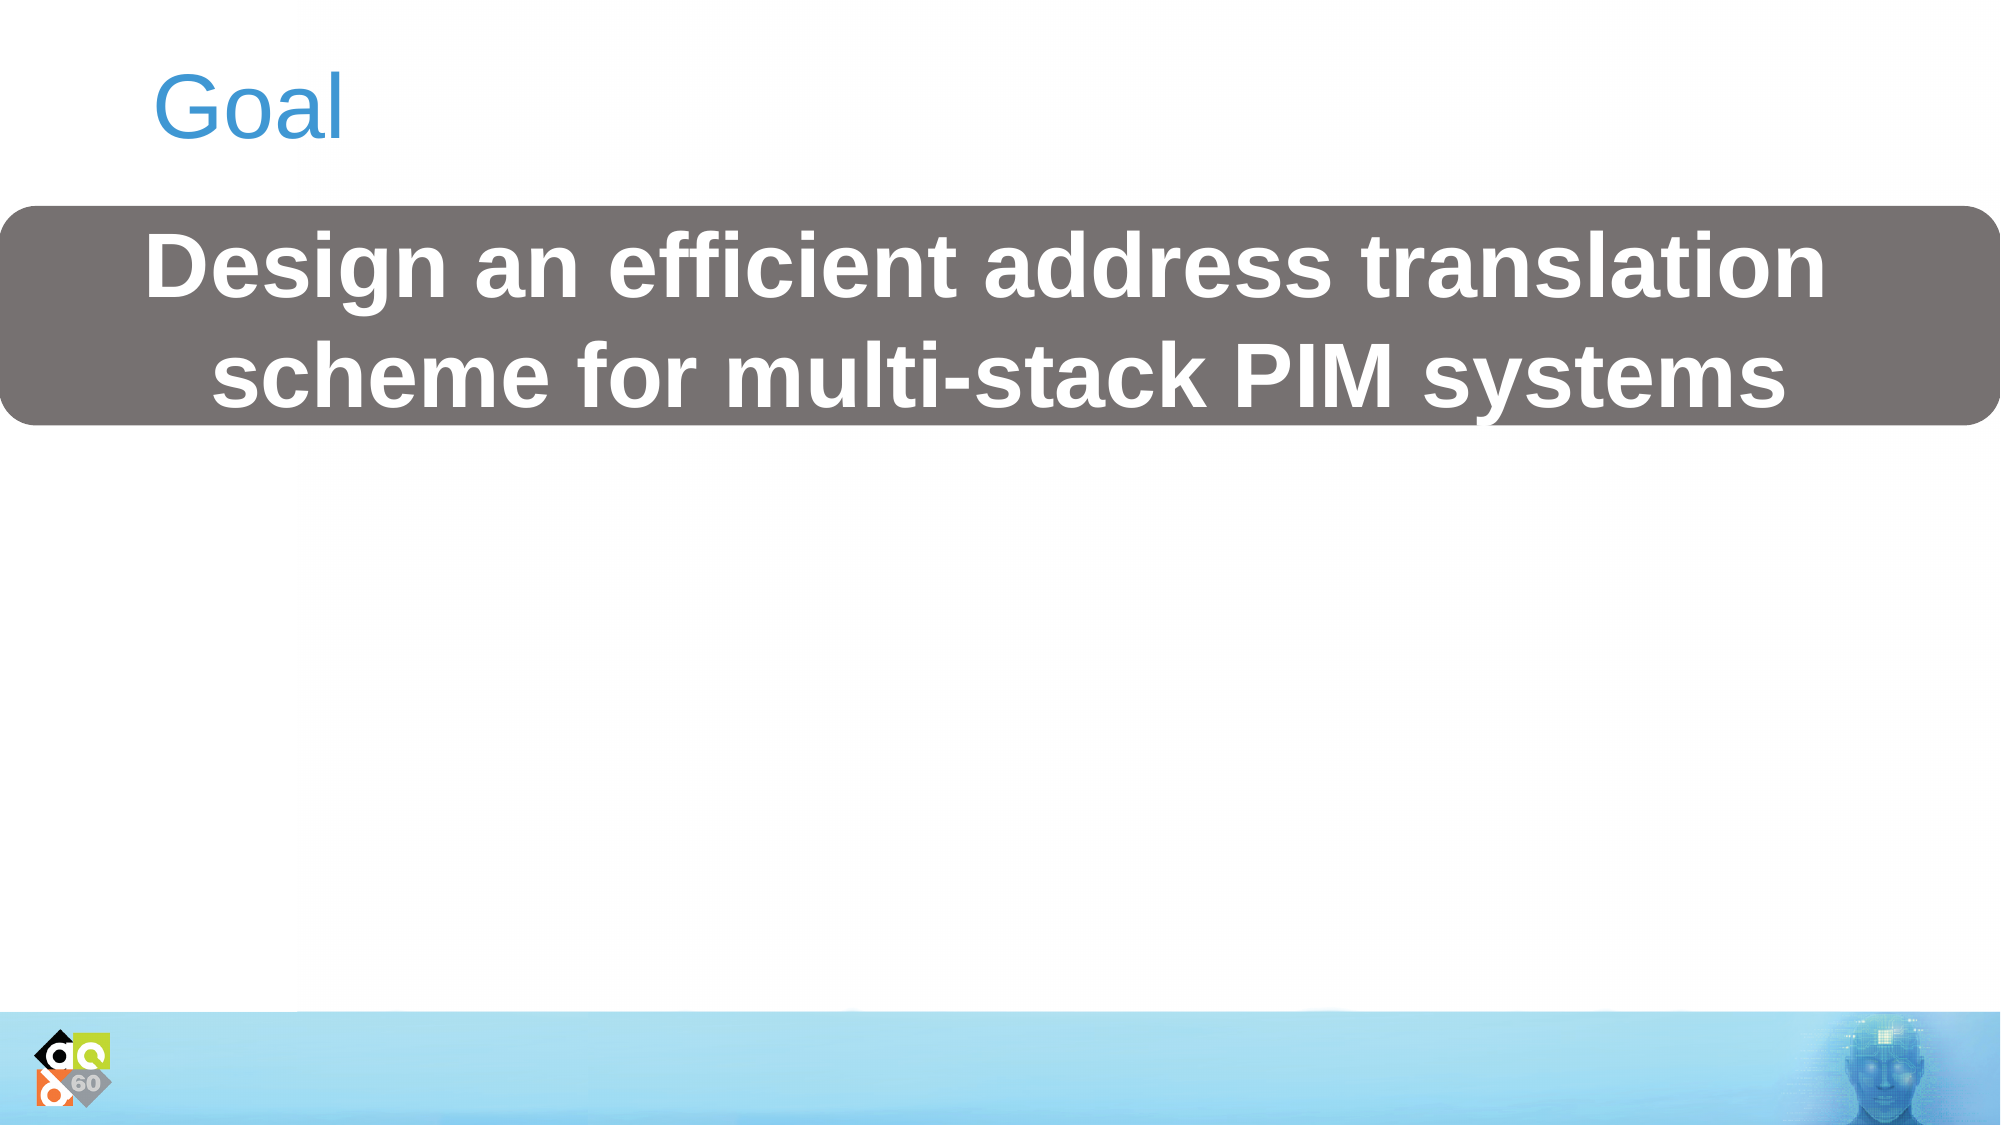

# Goal
Design an efficient address translation
scheme for multi-stack PIM systems